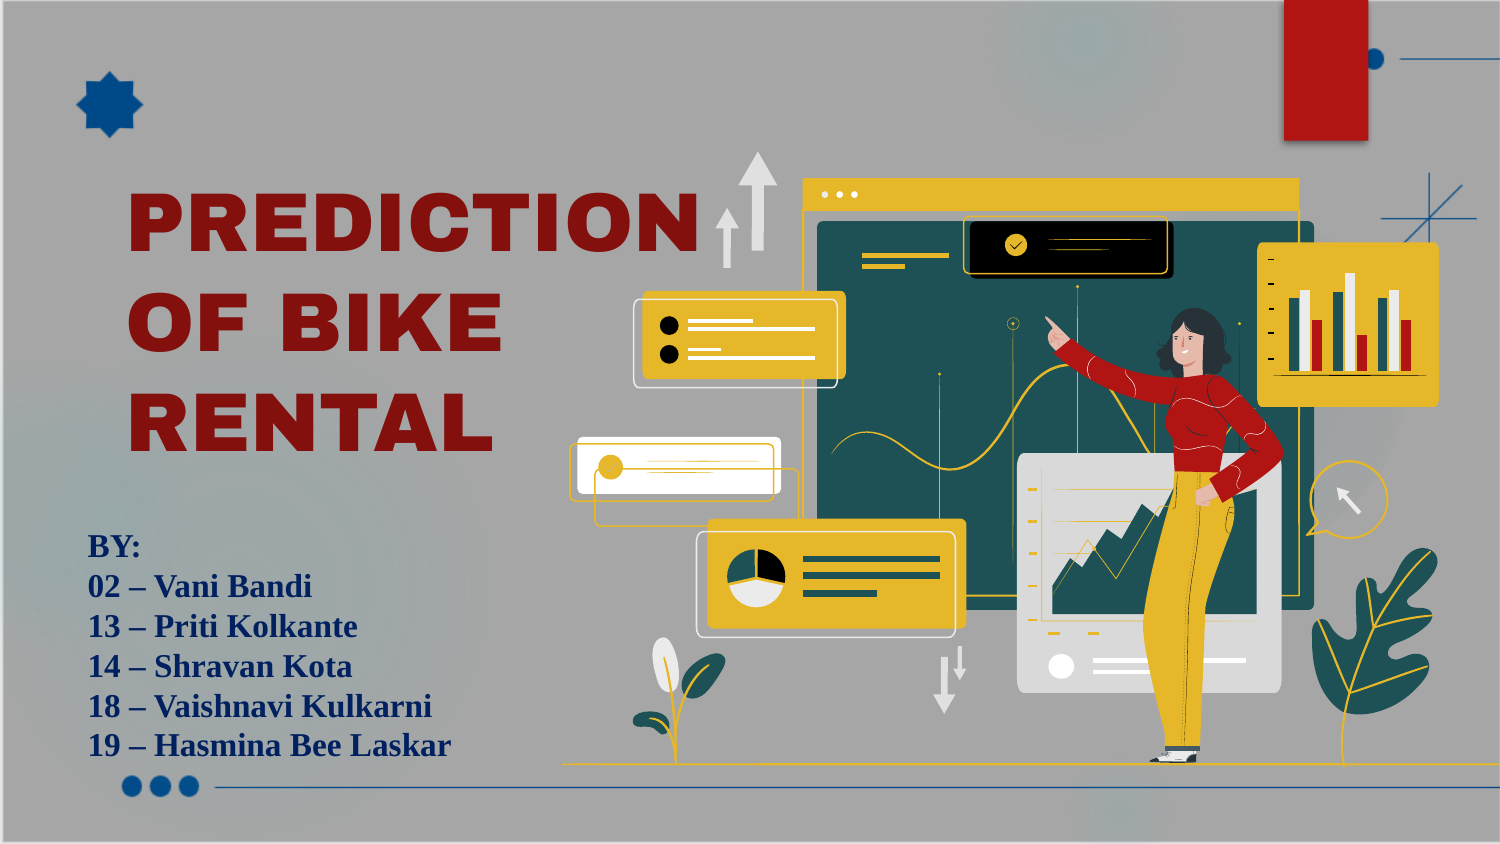

# PREDICTION OF BIKE RENTAL

BY:
02 – Vani Bandi
13 – Priti Kolkante
14 – Shravan Kota
18 – Vaishnavi Kulkarni
19 – Hasmina Bee Laskar